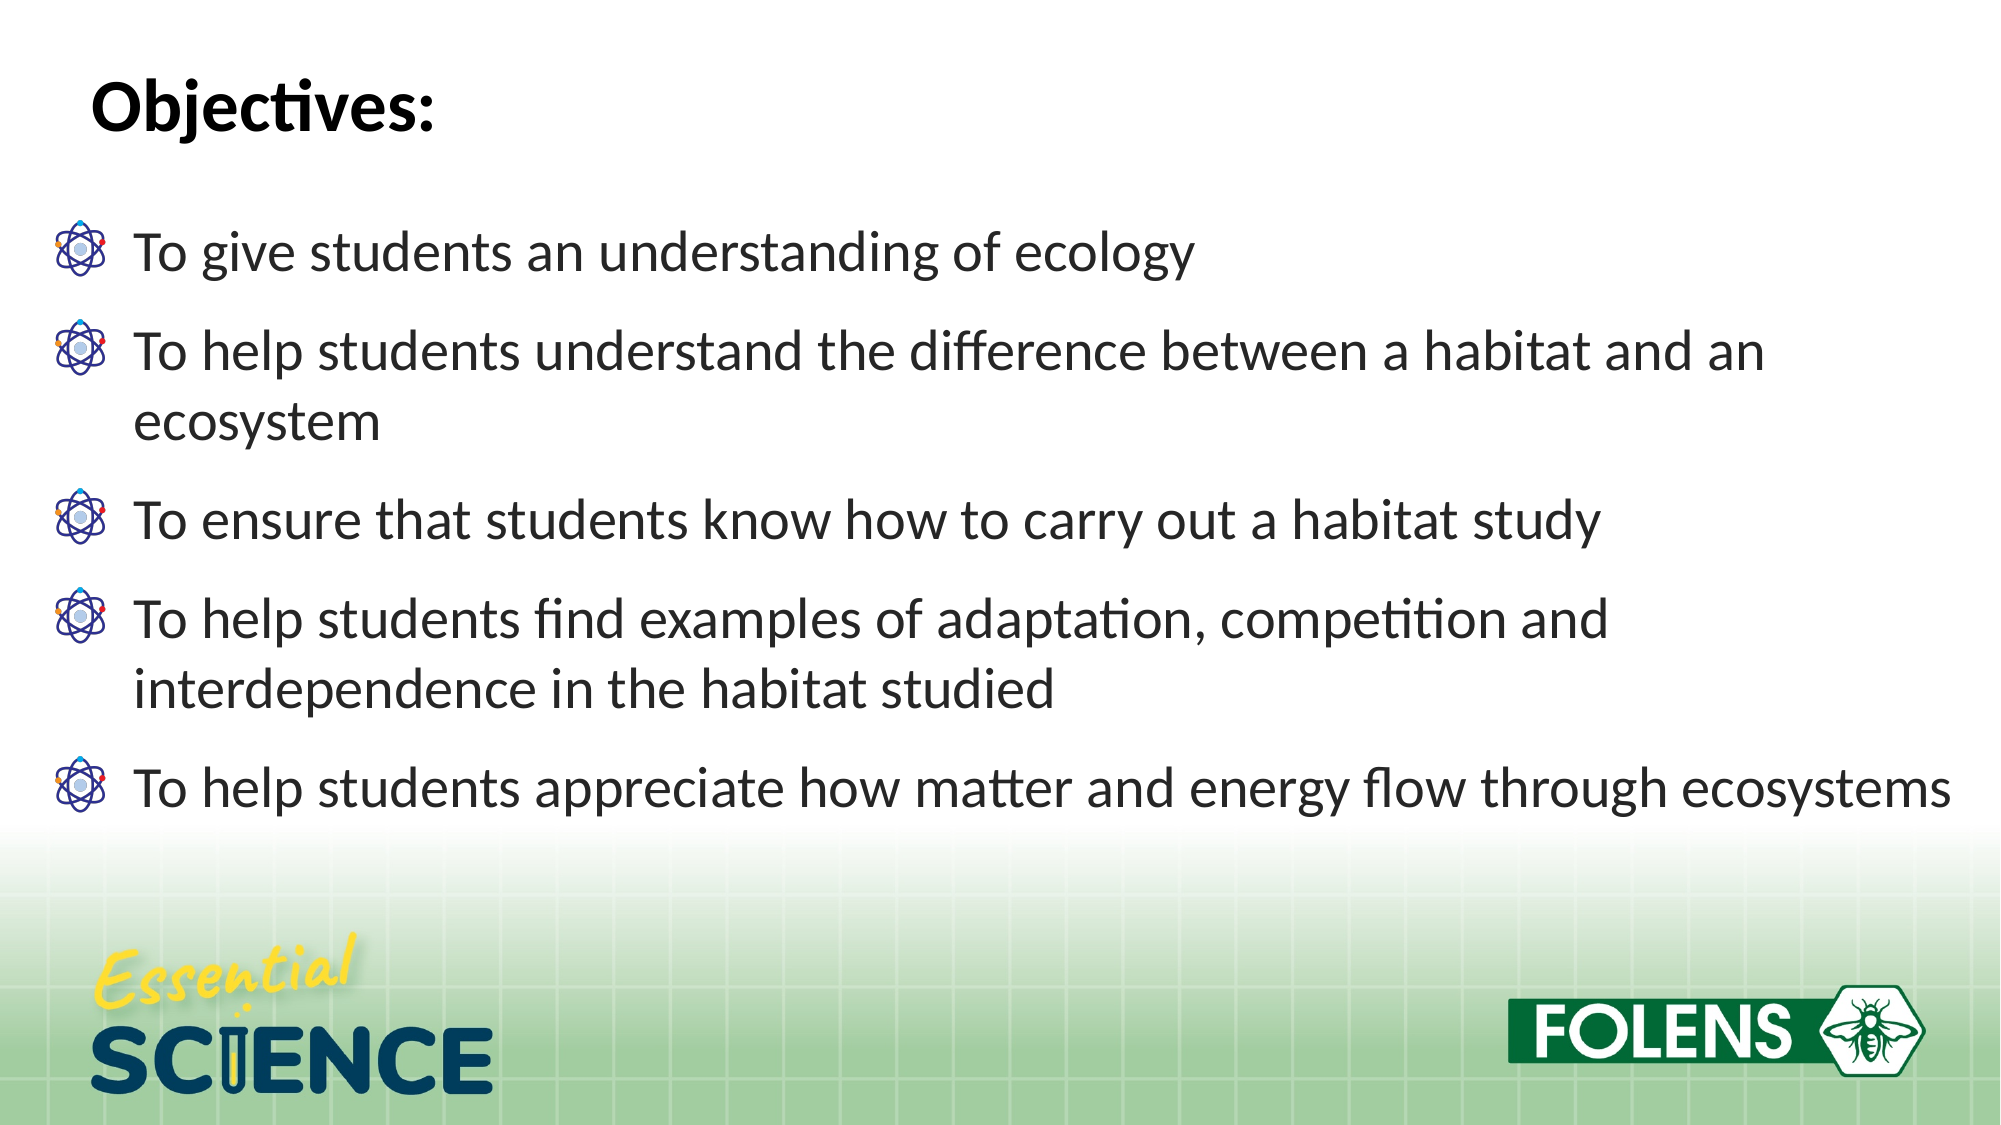

Objectives:

To give students an understanding of ecology
To help students understand the difference between a habitat and an ecosystem
To ensure that students know how to carry out a habitat study
To help students find examples of adaptation, competition and interdependence in the habitat studied
To help students appreciate how matter and energy flow through ecosystems